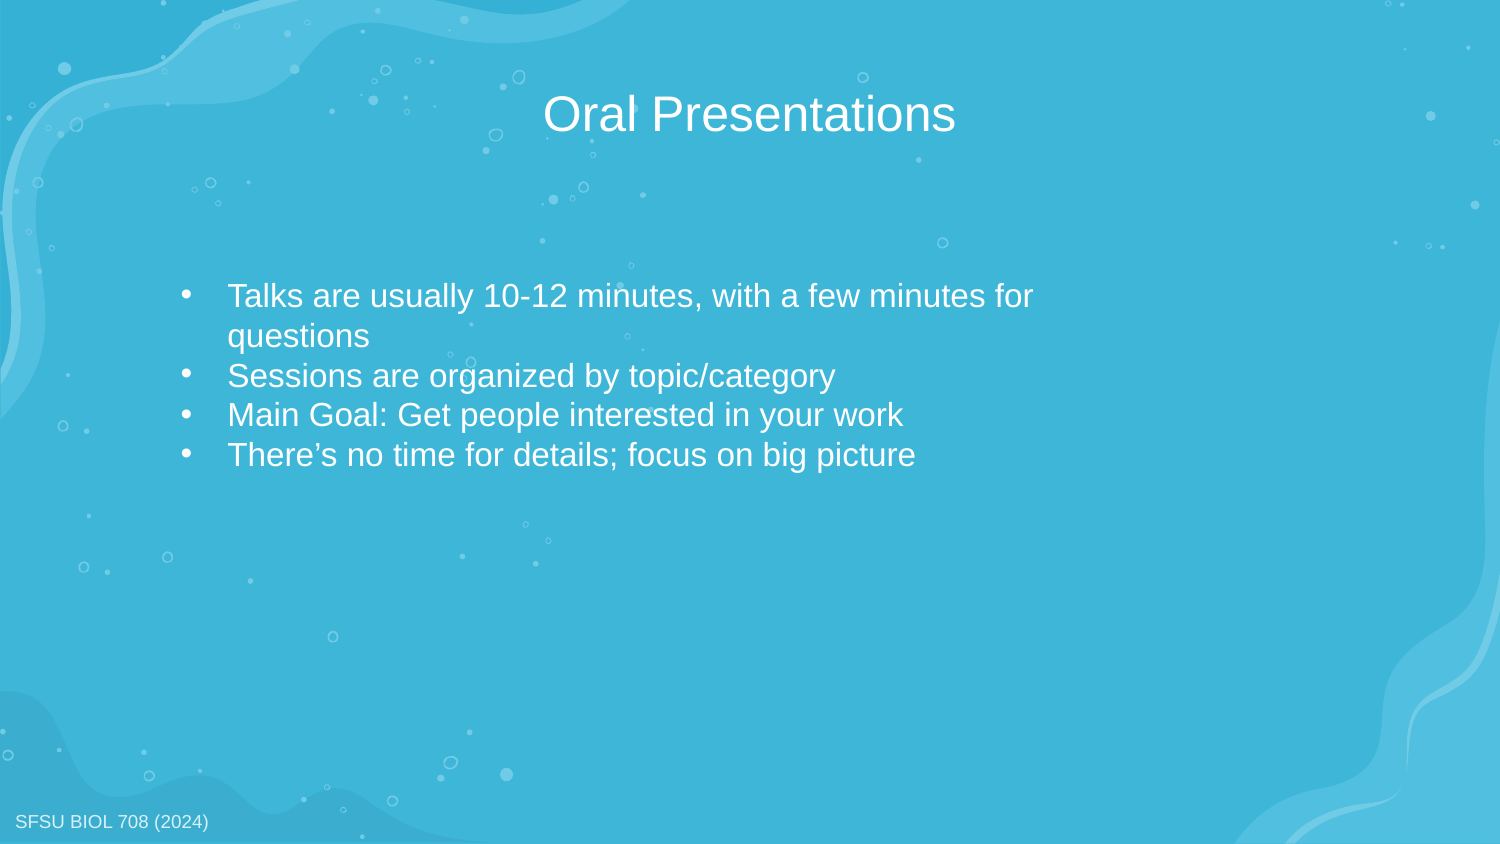

# Oral Presentations
Talks are usually 10-12 minutes, with a few minutes for questions
Sessions are organized by topic/category
Main Goal: Get people interested in your work
There’s no time for details; focus on big picture

SFSU BIOL 708 (2024)